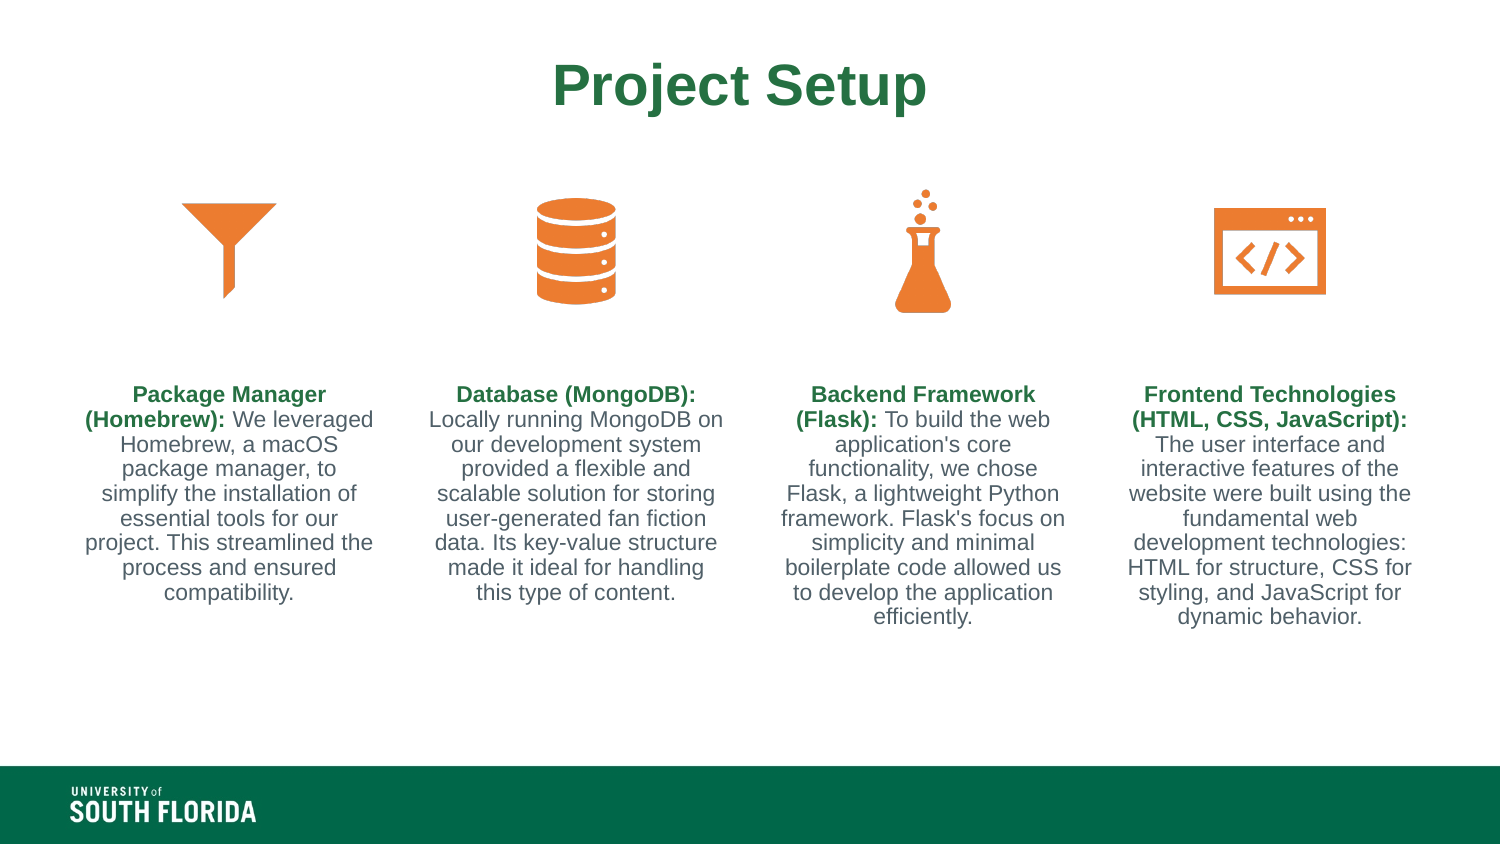

Project Setup
Package Manager (Homebrew): We leveraged Homebrew, a macOS package manager, to simplify the installation of essential tools for our project. This streamlined the process and ensured compatibility.
Database (MongoDB): Locally running MongoDB on our development system provided a flexible and scalable solution for storing user-generated fan fiction data. Its key-value structure made it ideal for handling this type of content.
Backend Framework (Flask): To build the web application's core functionality, we chose Flask, a lightweight Python framework. Flask's focus on simplicity and minimal boilerplate code allowed us to develop the application efficiently.
Frontend Technologies (HTML, CSS, JavaScript): The user interface and interactive features of the website were built using the fundamental web development technologies: HTML for structure, CSS for styling, and JavaScript for dynamic behavior.